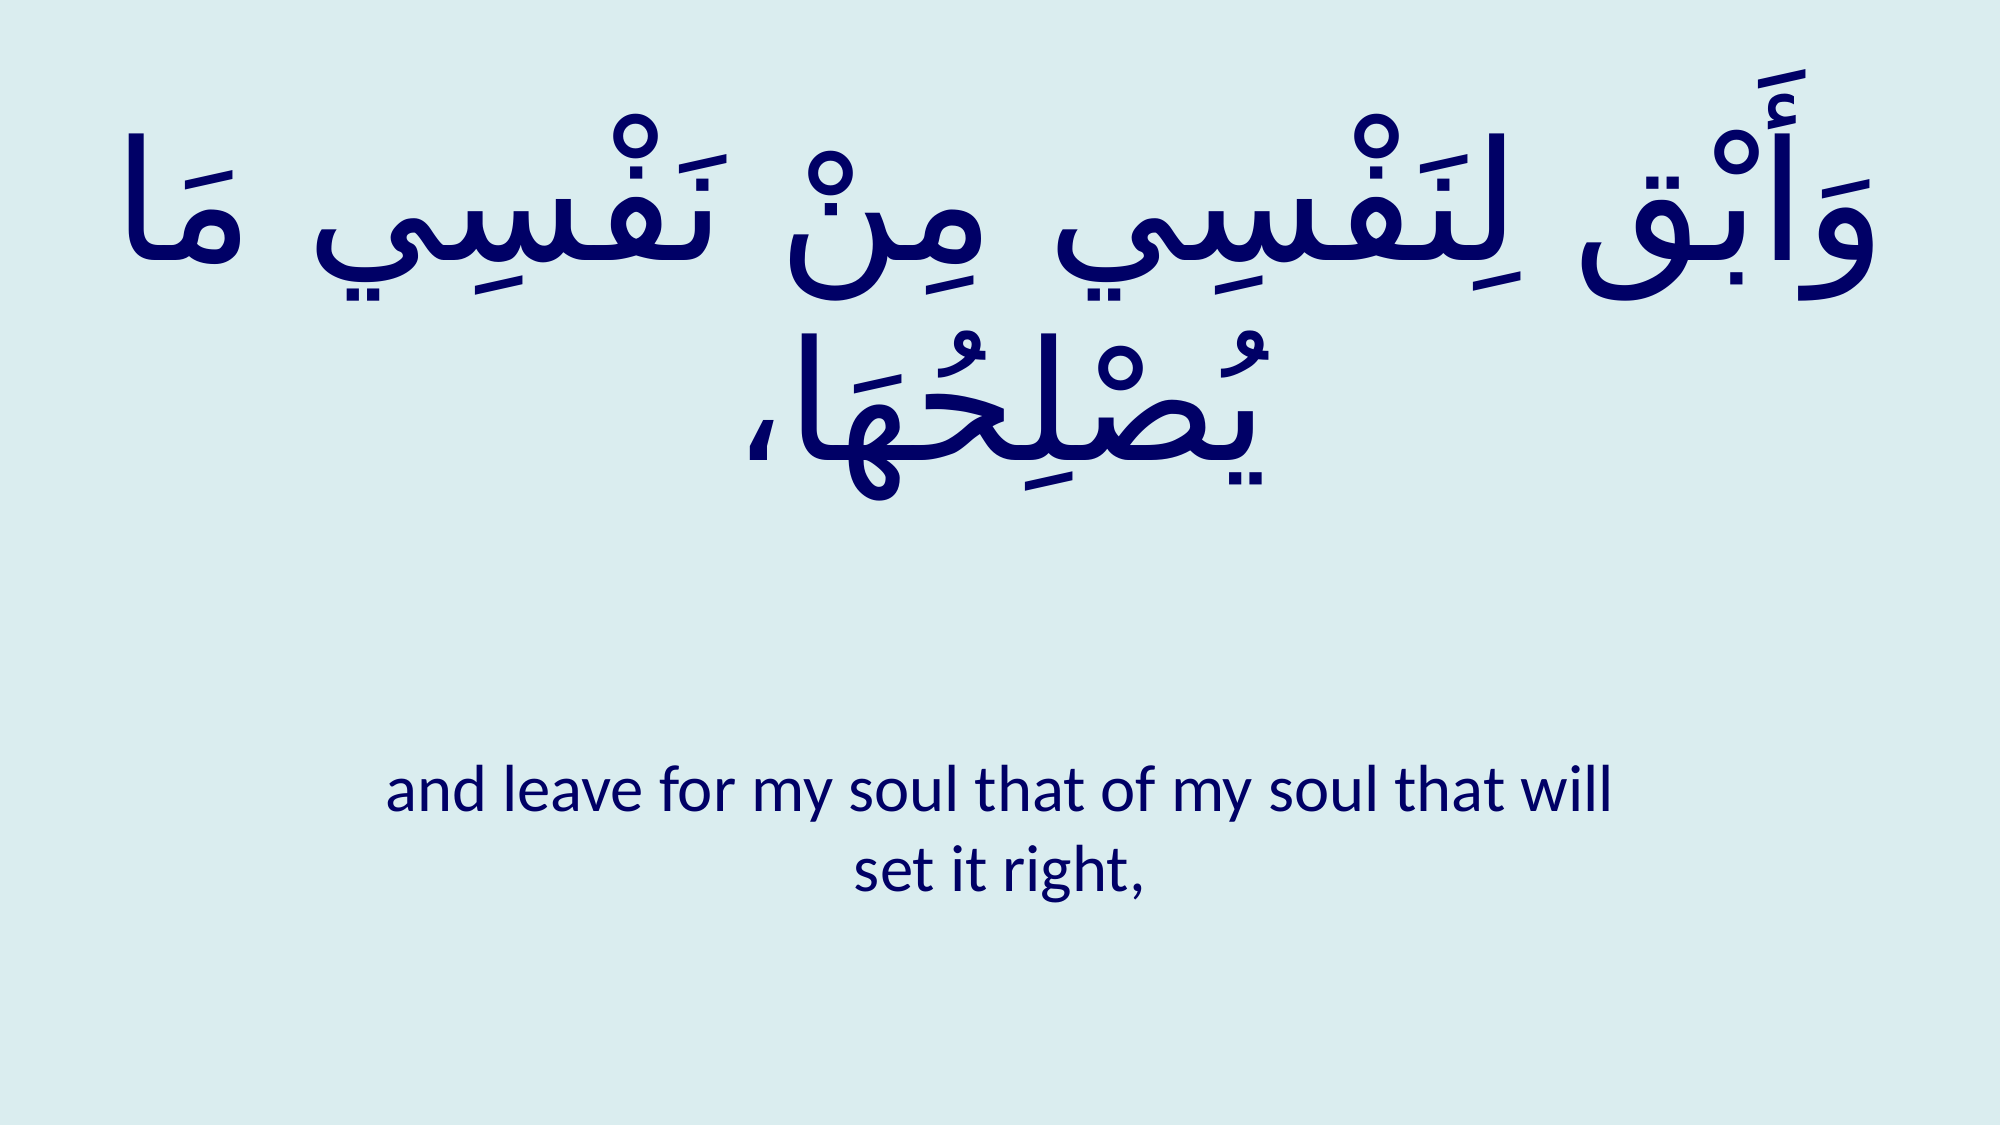

# وَأَبْق لِنَفْسِي مِنْ نَفْسِي مَا يُصْلِحُهَا،
and leave for my soul that of my soul that will set it right,